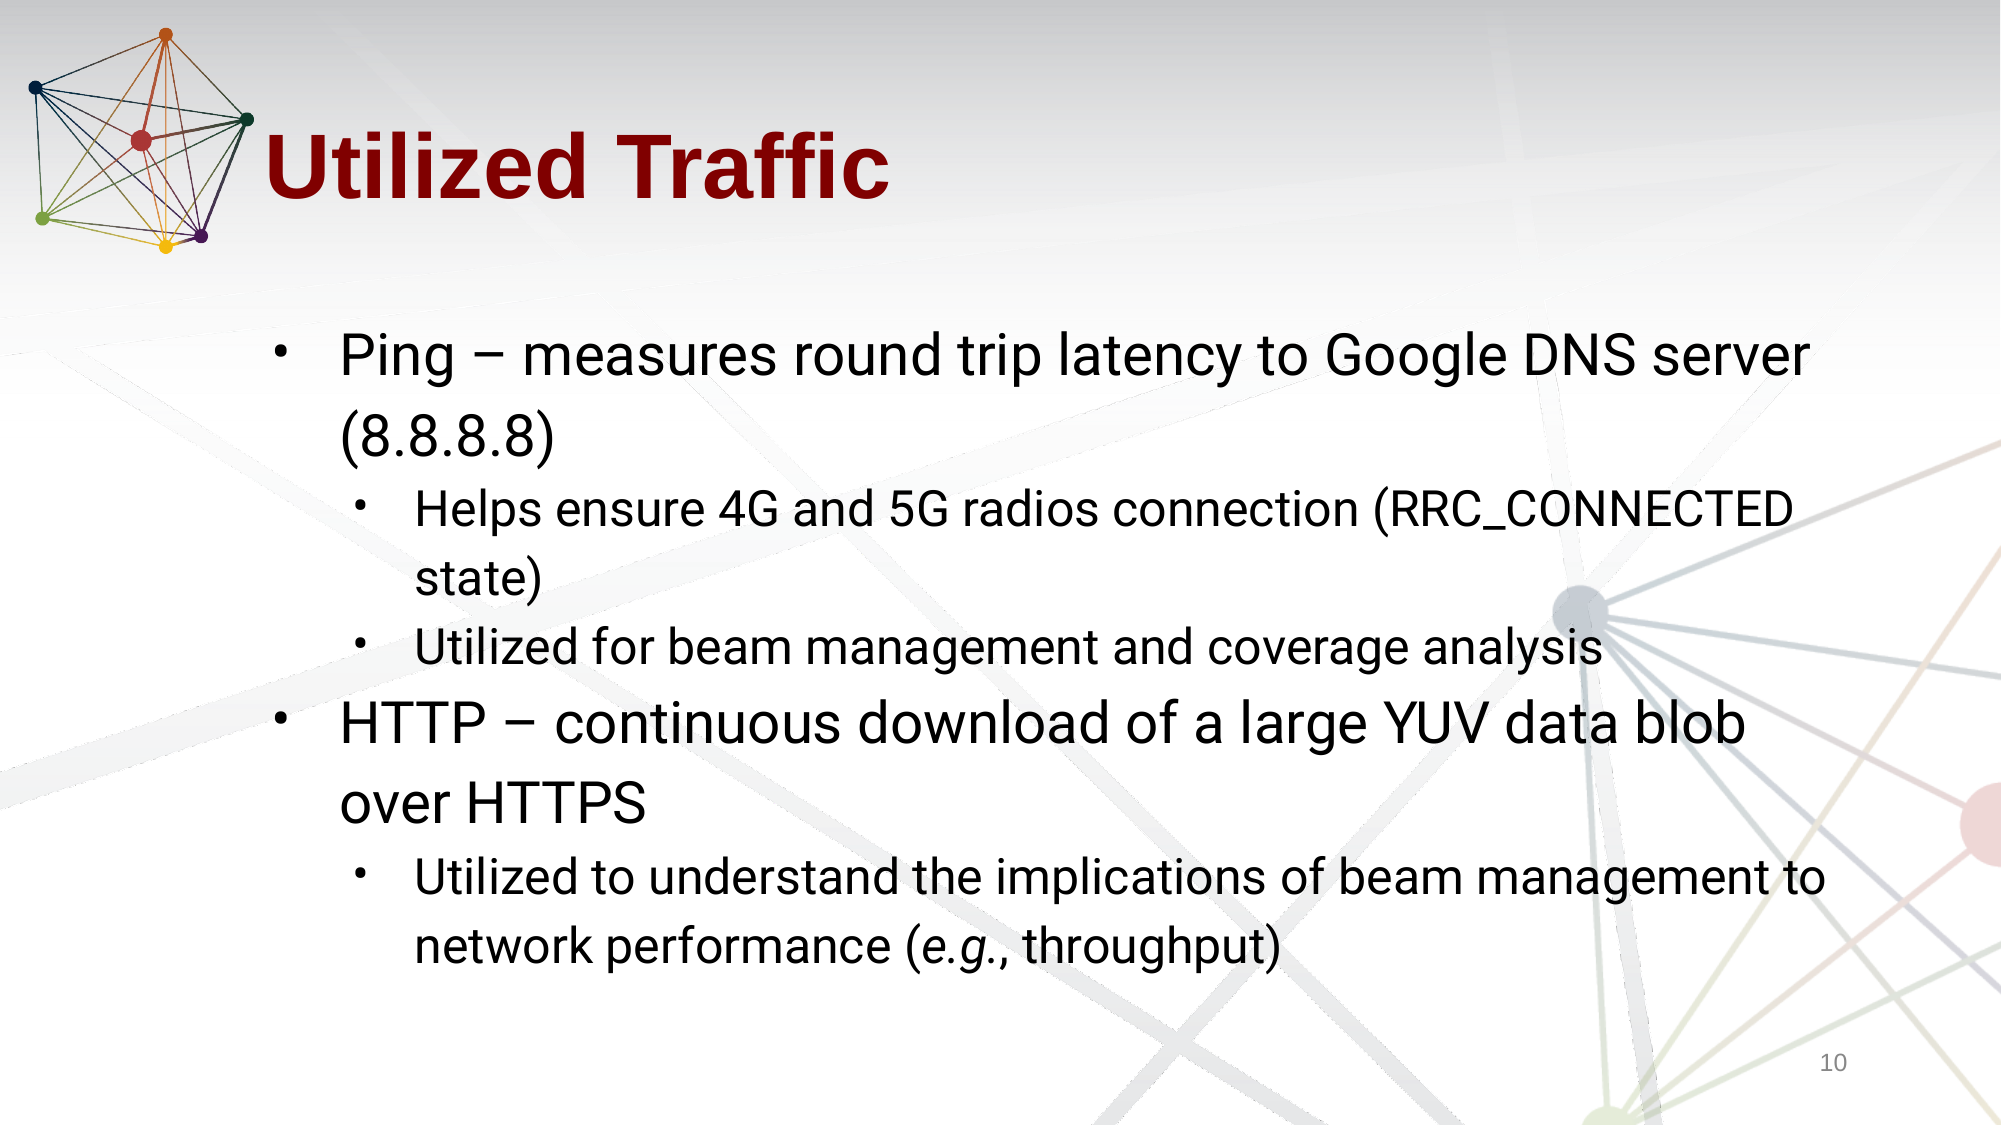

# Utilized Traffic
Ping – measures round trip latency to Google DNS server (8.8.8.8)
Helps ensure 4G and 5G radios connection (RRC_CONNECTED state)
Utilized for beam management and coverage analysis
HTTP – continuous download of a large YUV data blob over HTTPS
Utilized to understand the implications of beam management to network performance (e.g., throughput)
10